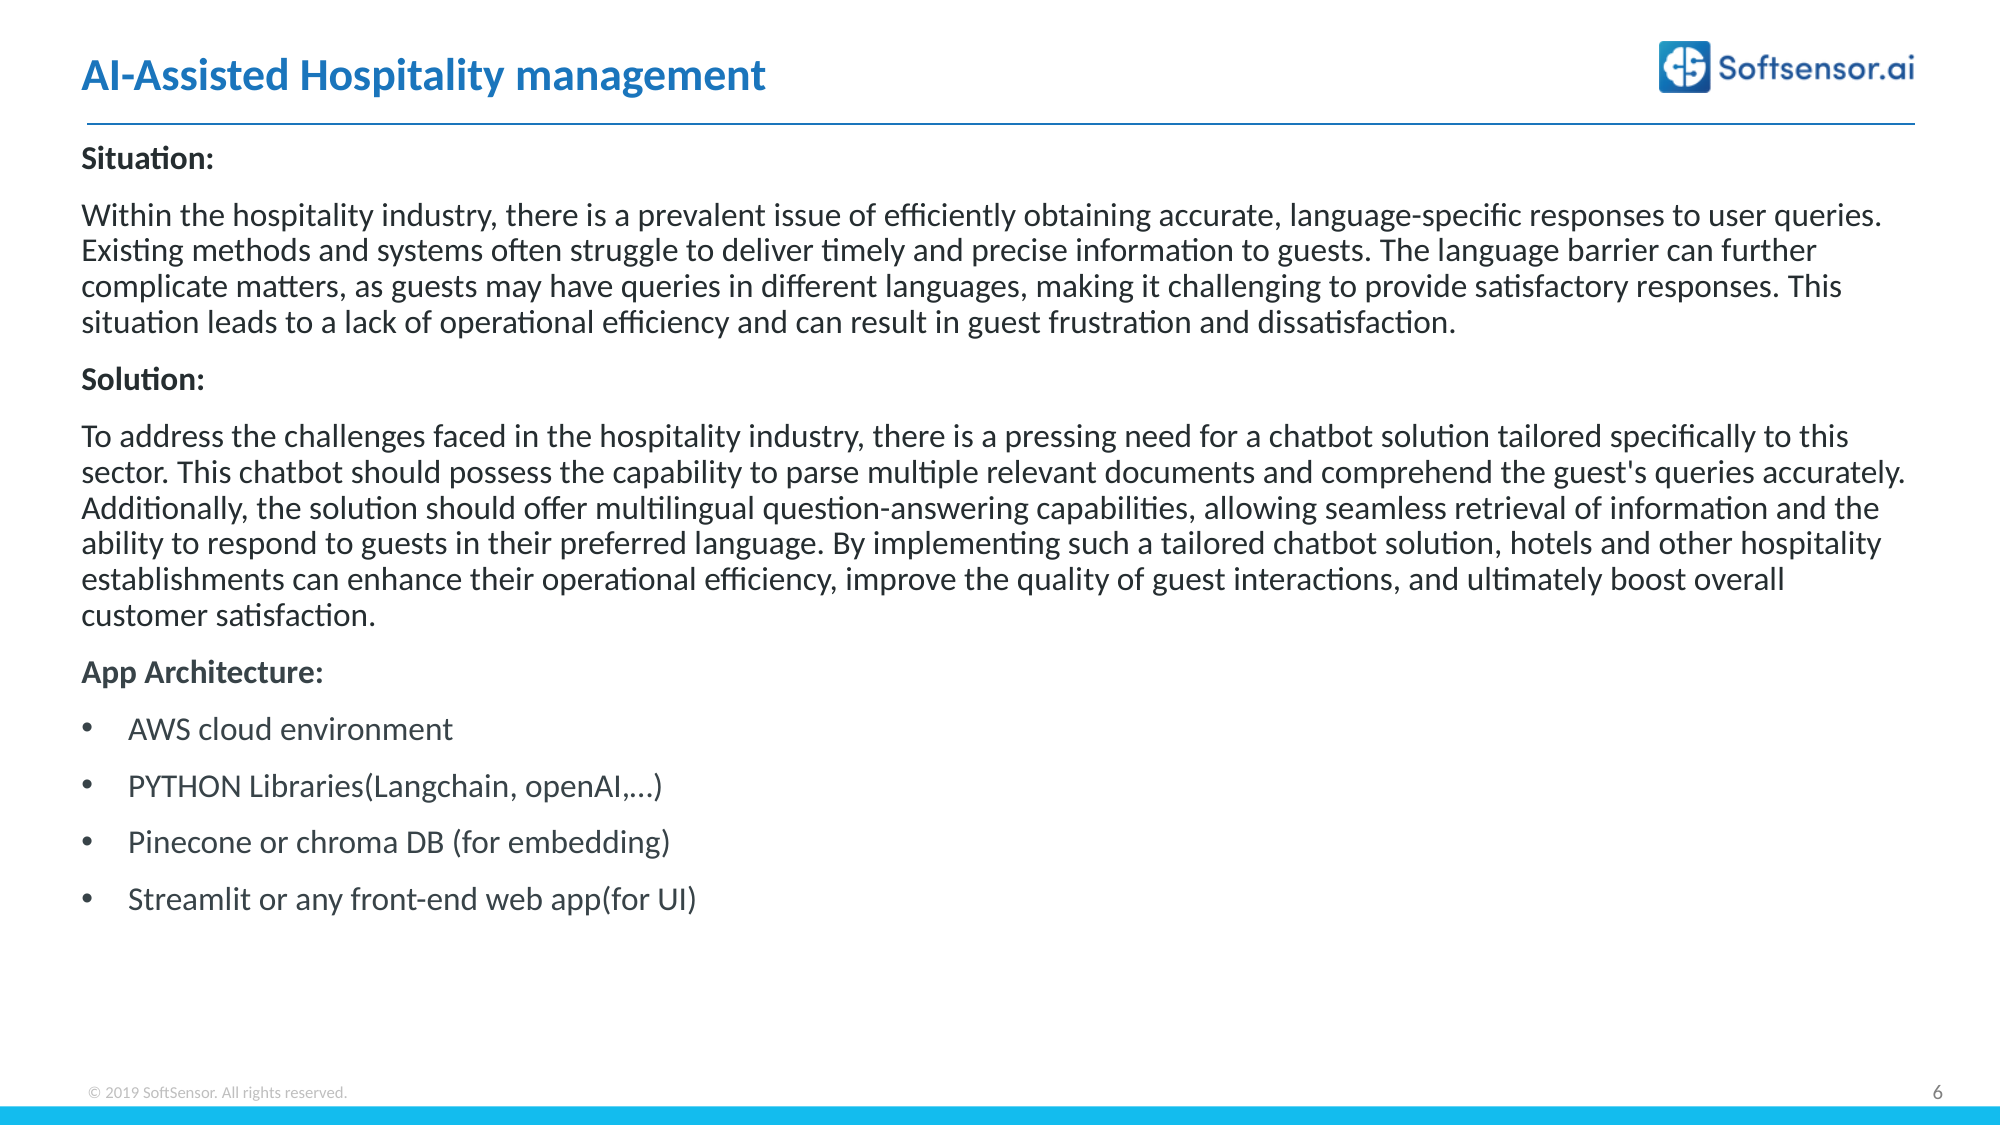

AI-Assisted Hospitality management
Situation:
Within the hospitality industry, there is a prevalent issue of efficiently obtaining accurate, language-specific responses to user queries. Existing methods and systems often struggle to deliver timely and precise information to guests. The language barrier can further complicate matters, as guests may have queries in different languages, making it challenging to provide satisfactory responses. This situation leads to a lack of operational efficiency and can result in guest frustration and dissatisfaction.
Solution:
To address the challenges faced in the hospitality industry, there is a pressing need for a chatbot solution tailored specifically to this sector. This chatbot should possess the capability to parse multiple relevant documents and comprehend the guest's queries accurately. Additionally, the solution should offer multilingual question-answering capabilities, allowing seamless retrieval of information and the ability to respond to guests in their preferred language. By implementing such a tailored chatbot solution, hotels and other hospitality establishments can enhance their operational efficiency, improve the quality of guest interactions, and ultimately boost overall customer satisfaction.
App Architecture:
AWS cloud environment
PYTHON Libraries(Langchain, openAI,…)
Pinecone or chroma DB (for embedding)
Streamlit or any front-end web app(for UI)